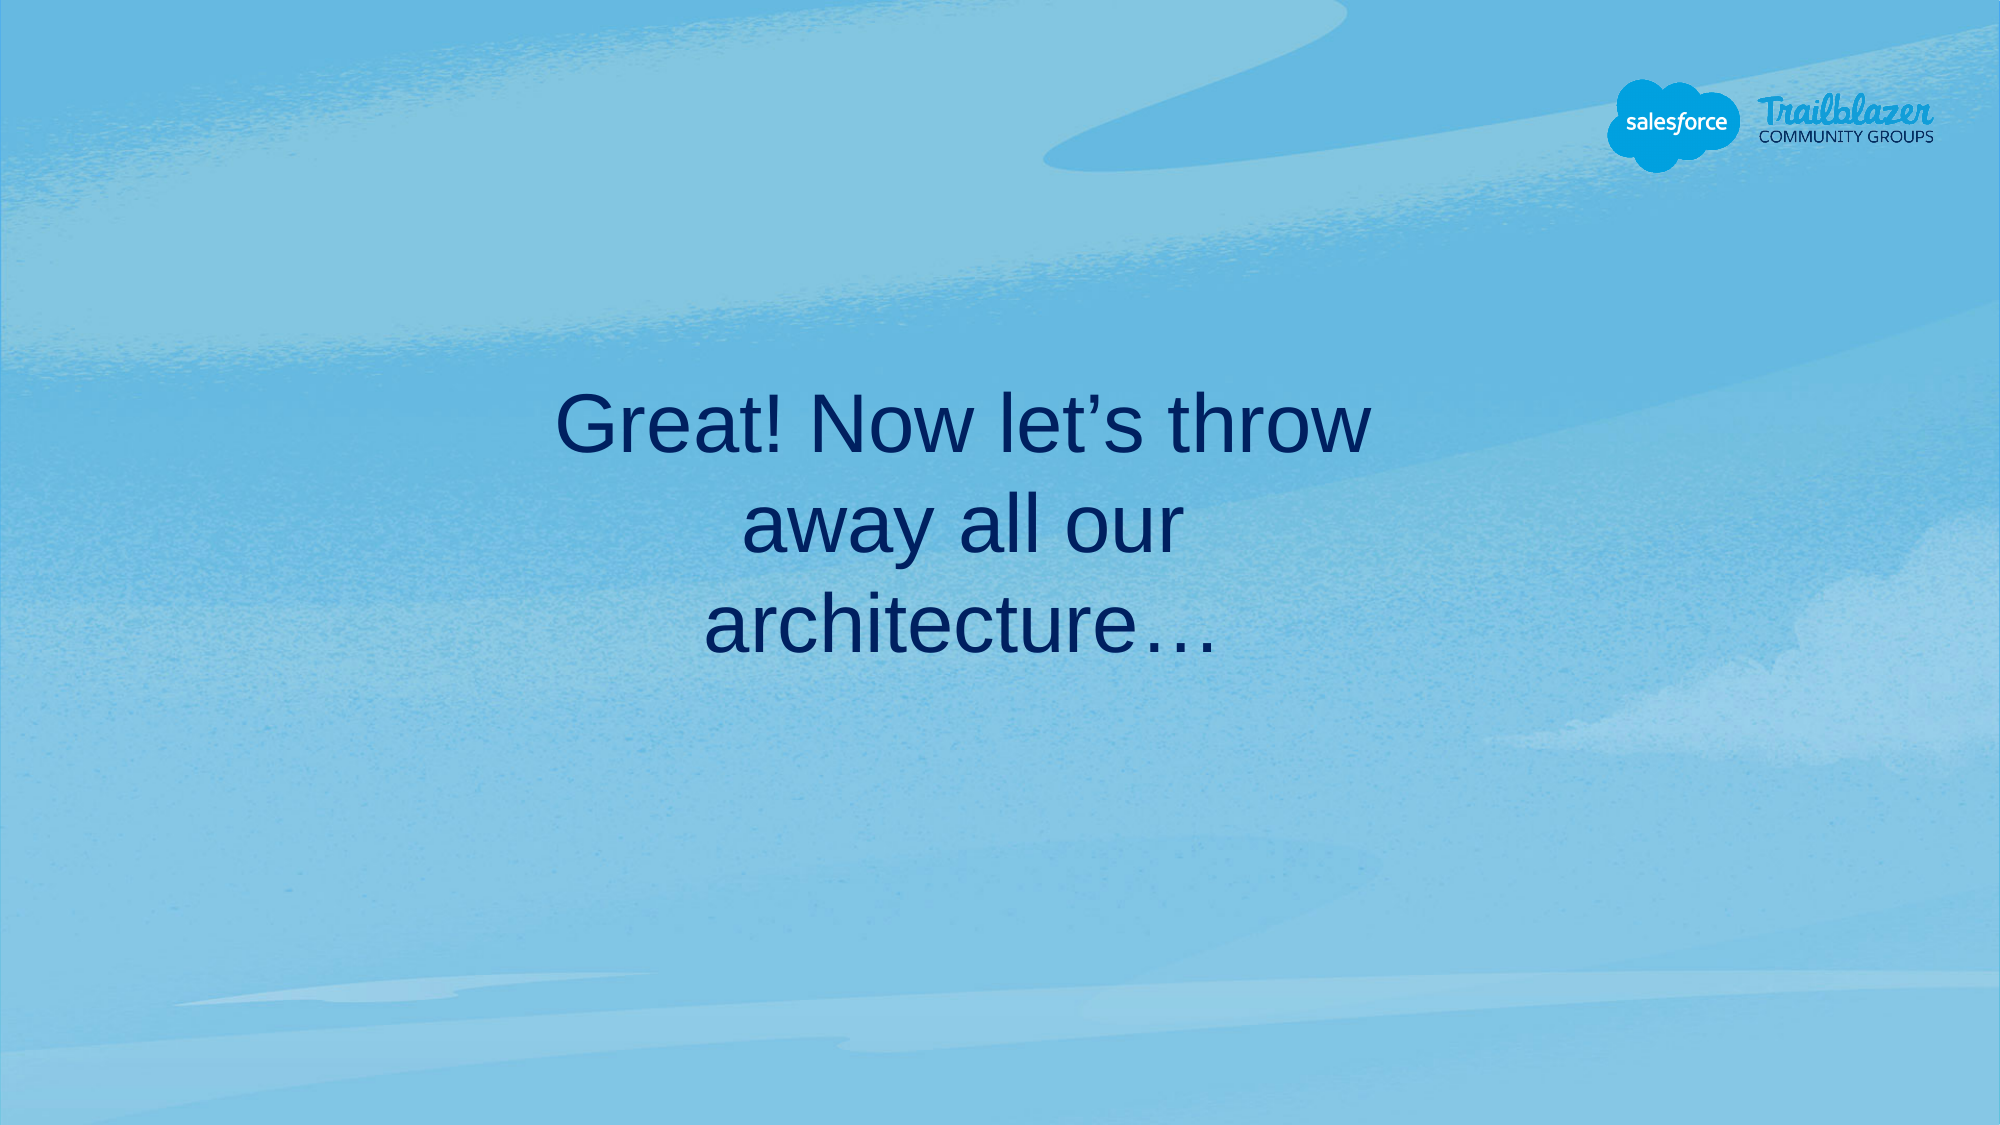

Great! Now let’s throw away all our architecture…